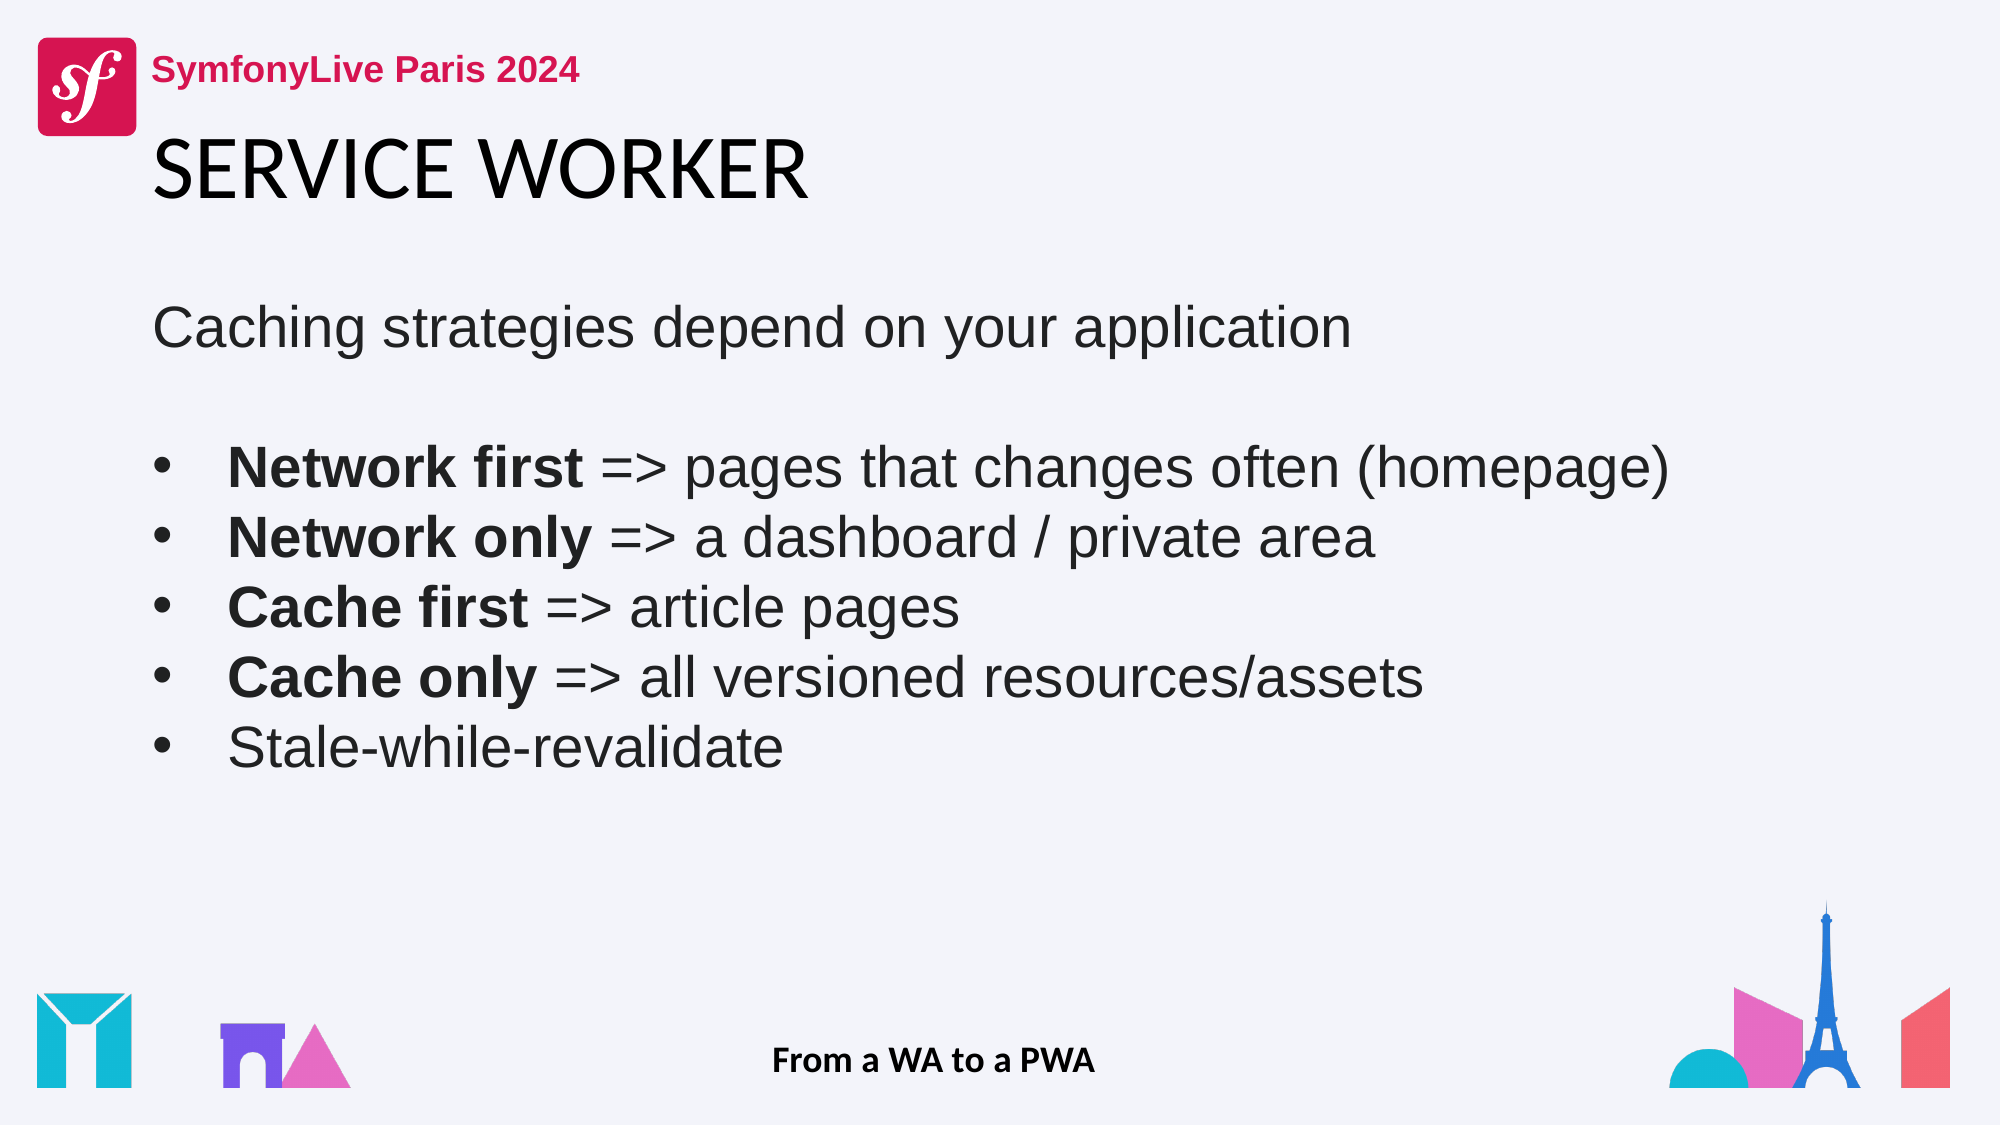

# SERVICE WORKER
Caching strategies depend on your application

Network first => pages that changes often (homepage)
Network only => a dashboard / private area
Cache first => article pages
Cache only => all versioned resources/assets
Stale-while-revalidate